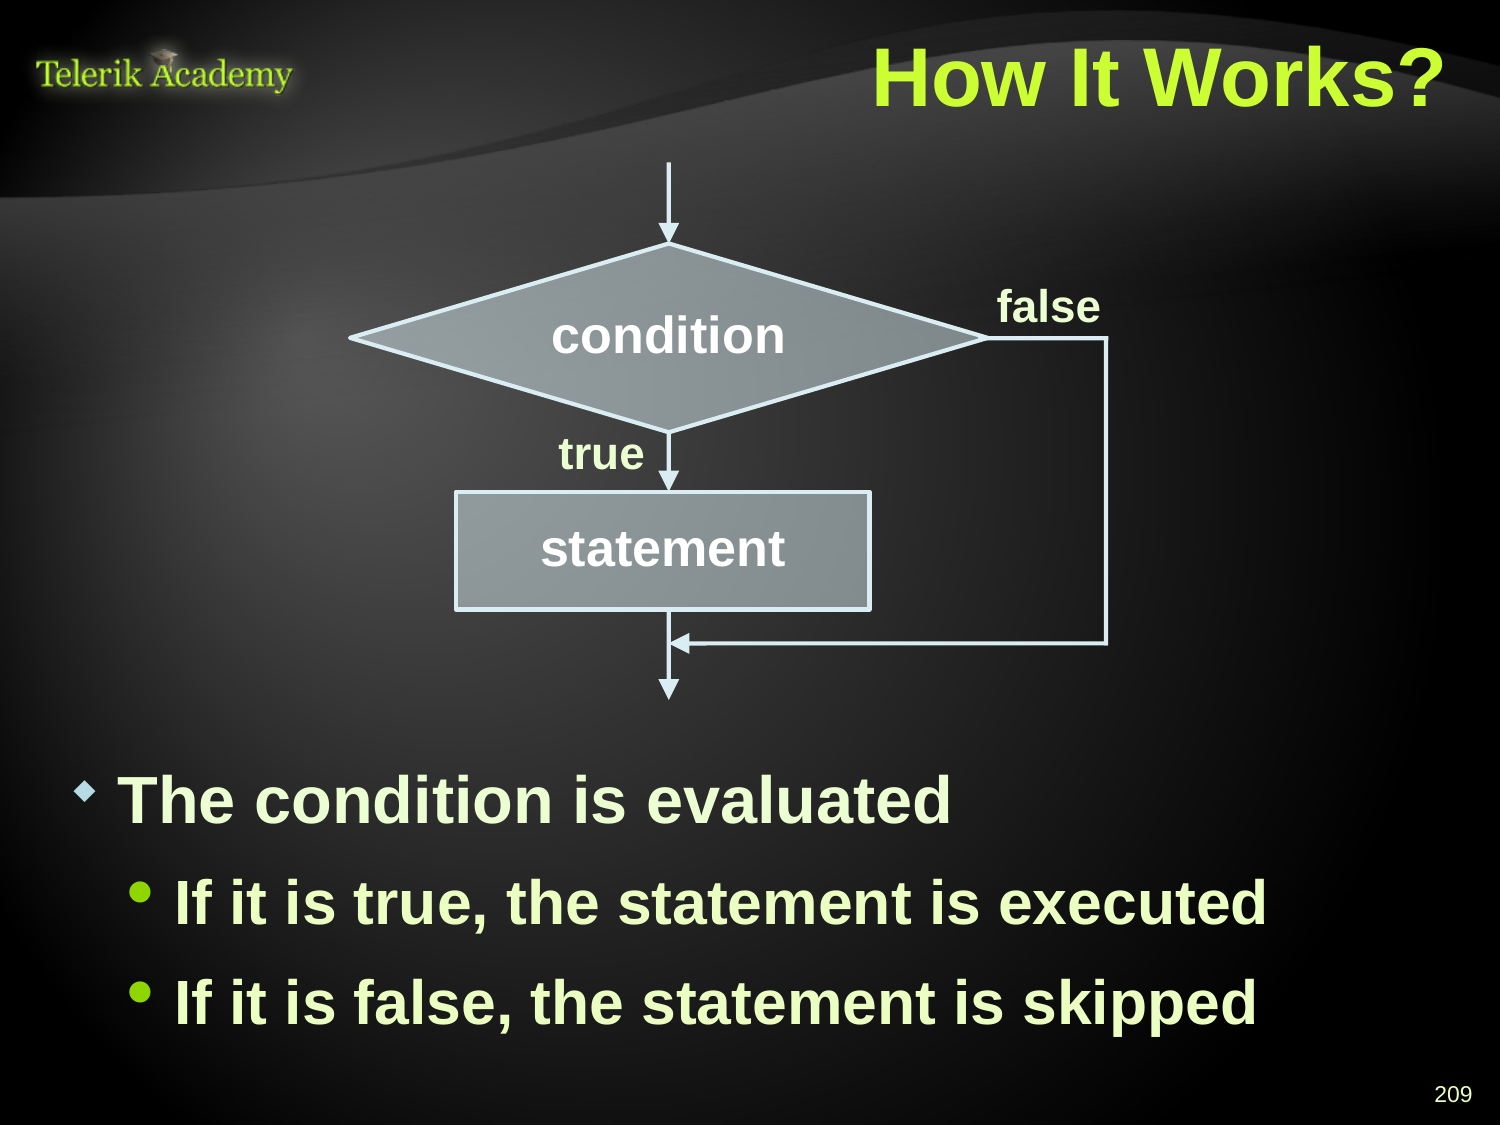

# How It Works?

condition
false

true

statement

The condition is evaluated
If it is true, the statement is executed
If it is false, the statement is skipped
209